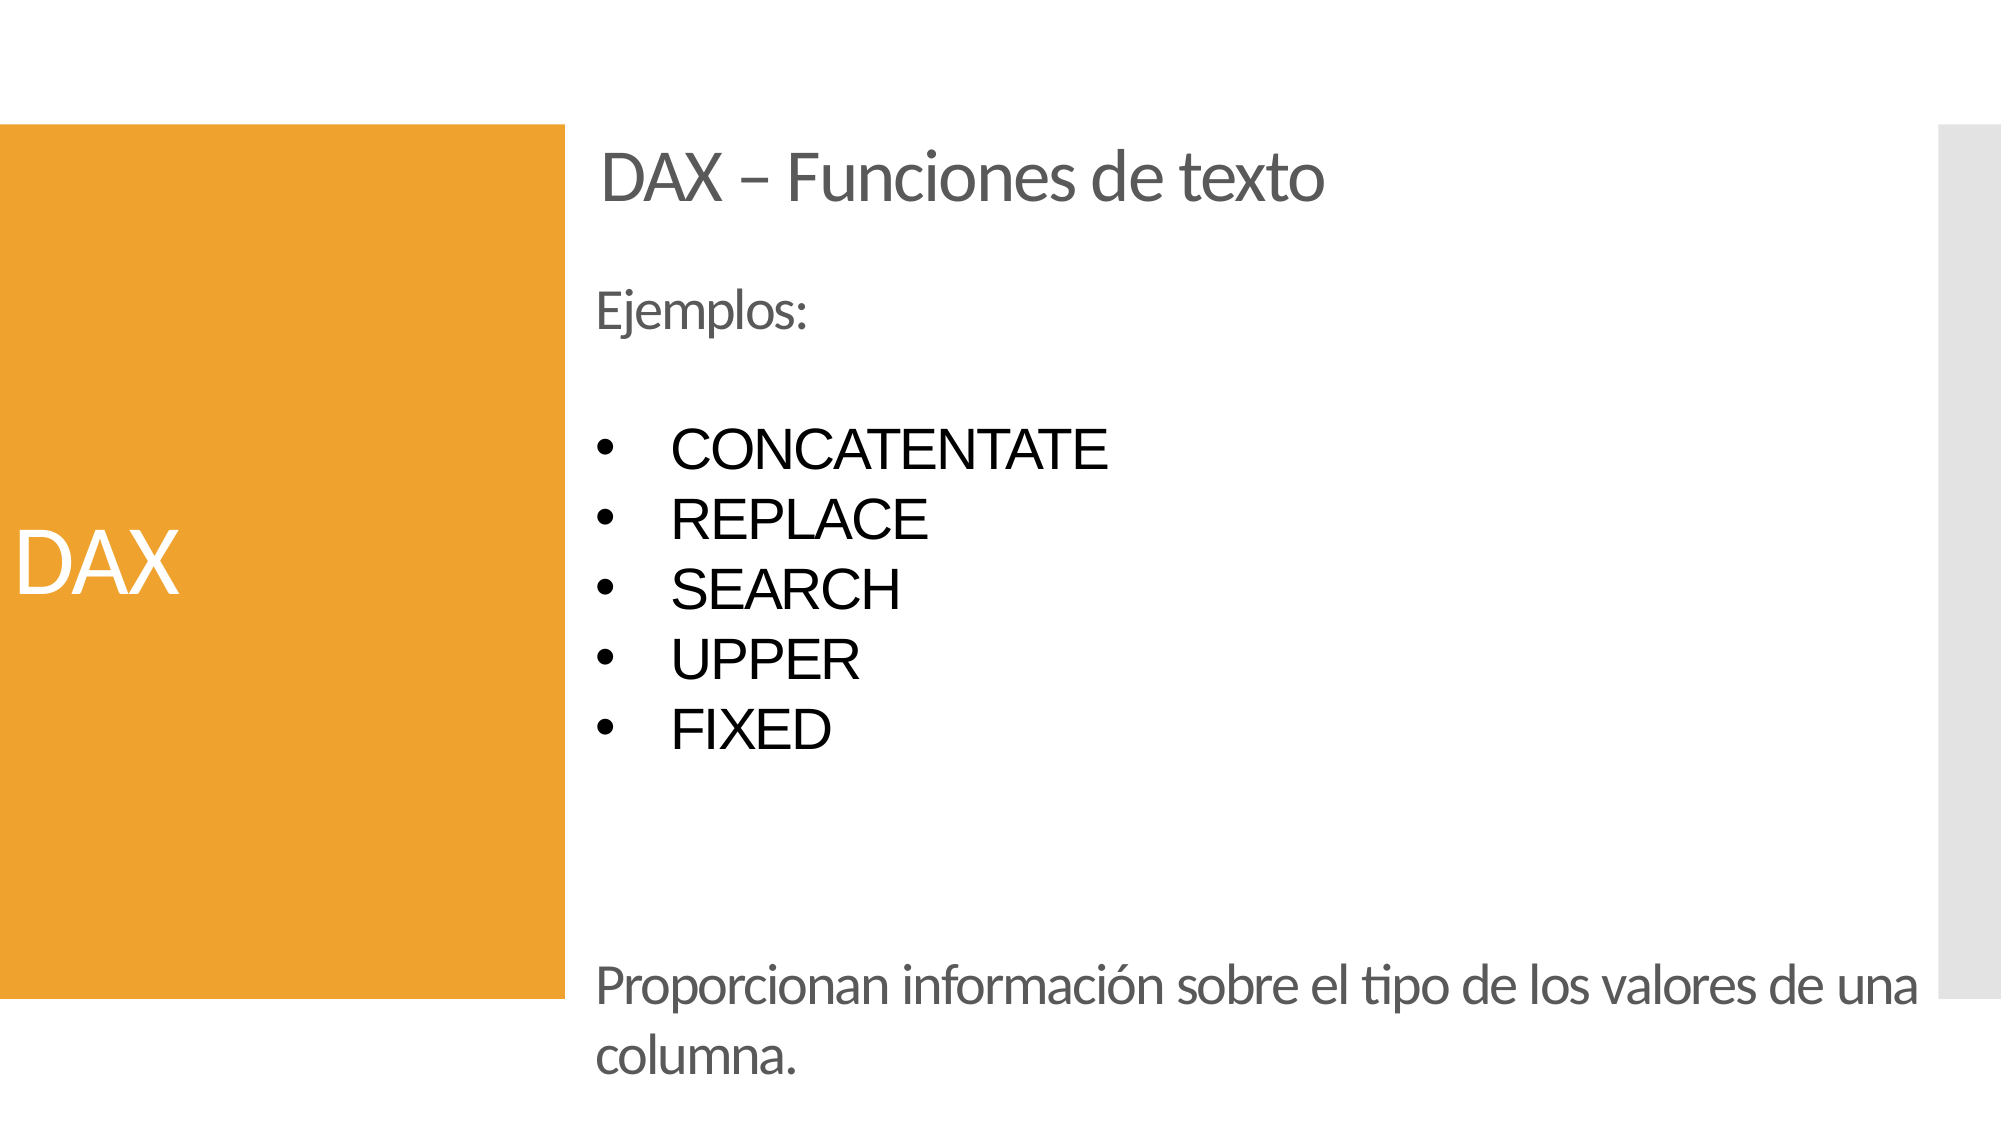

DAX – Funciones de texto
# DAX
Ejemplos:

CONCATENTATE
REPLACE
SEARCH
UPPER
FIXED

Proporcionan información sobre el tipo de los valores de una columna.